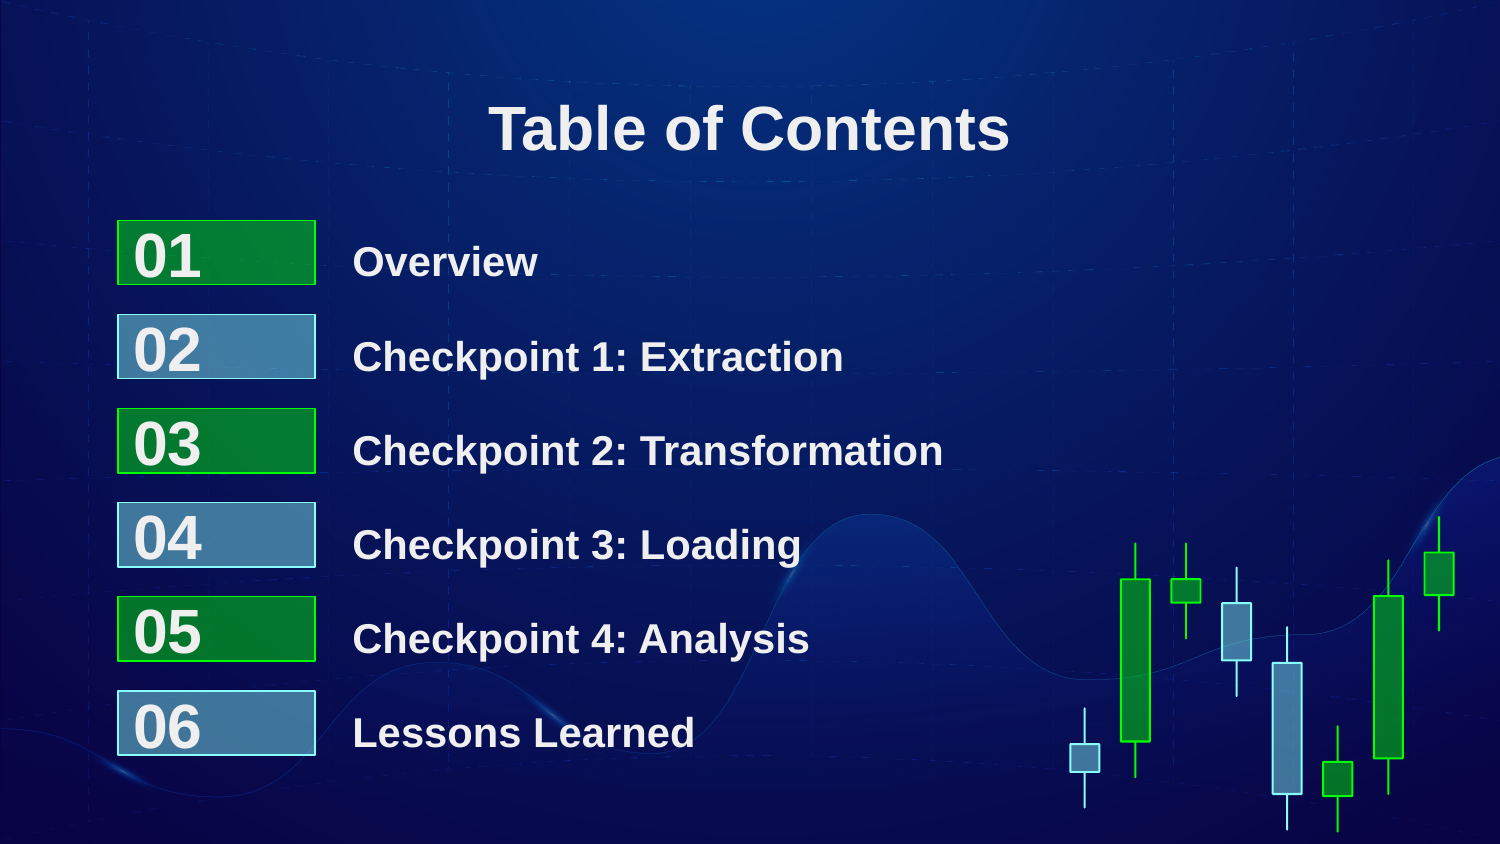

# Table of Contents
01
Overview
Checkpoint 1: Extraction
02
03
Checkpoint 2: Transformation
04
Checkpoint 3: Loading

05
Checkpoint 4: Analysis
06
Lessons Learned